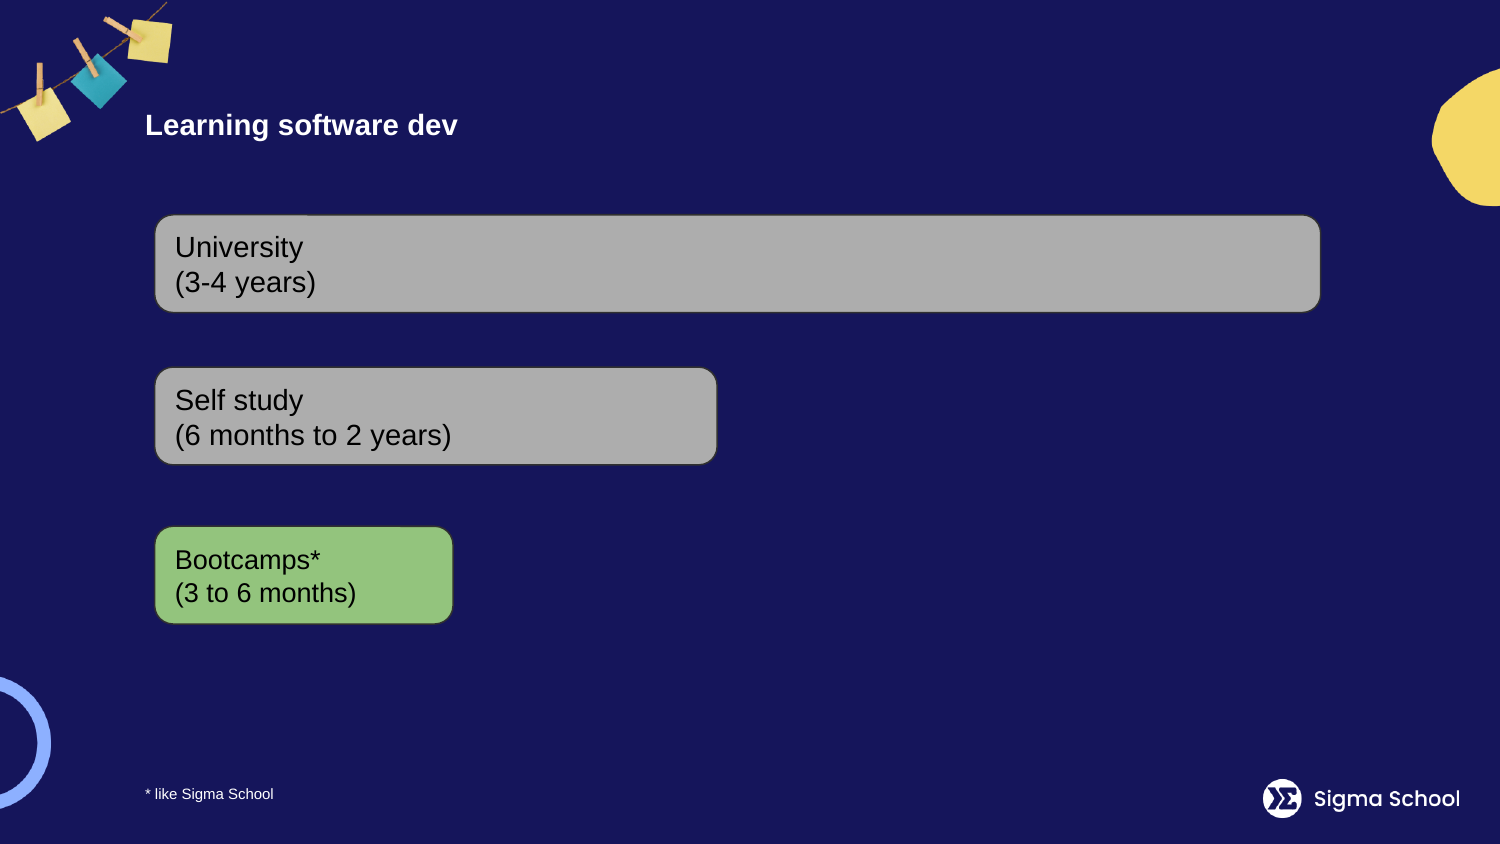

# Learning software dev
University
(3-4 years)
Self study
(6 months to 2 years)
Bootcamps*
(3 to 6 months)
* like Sigma School